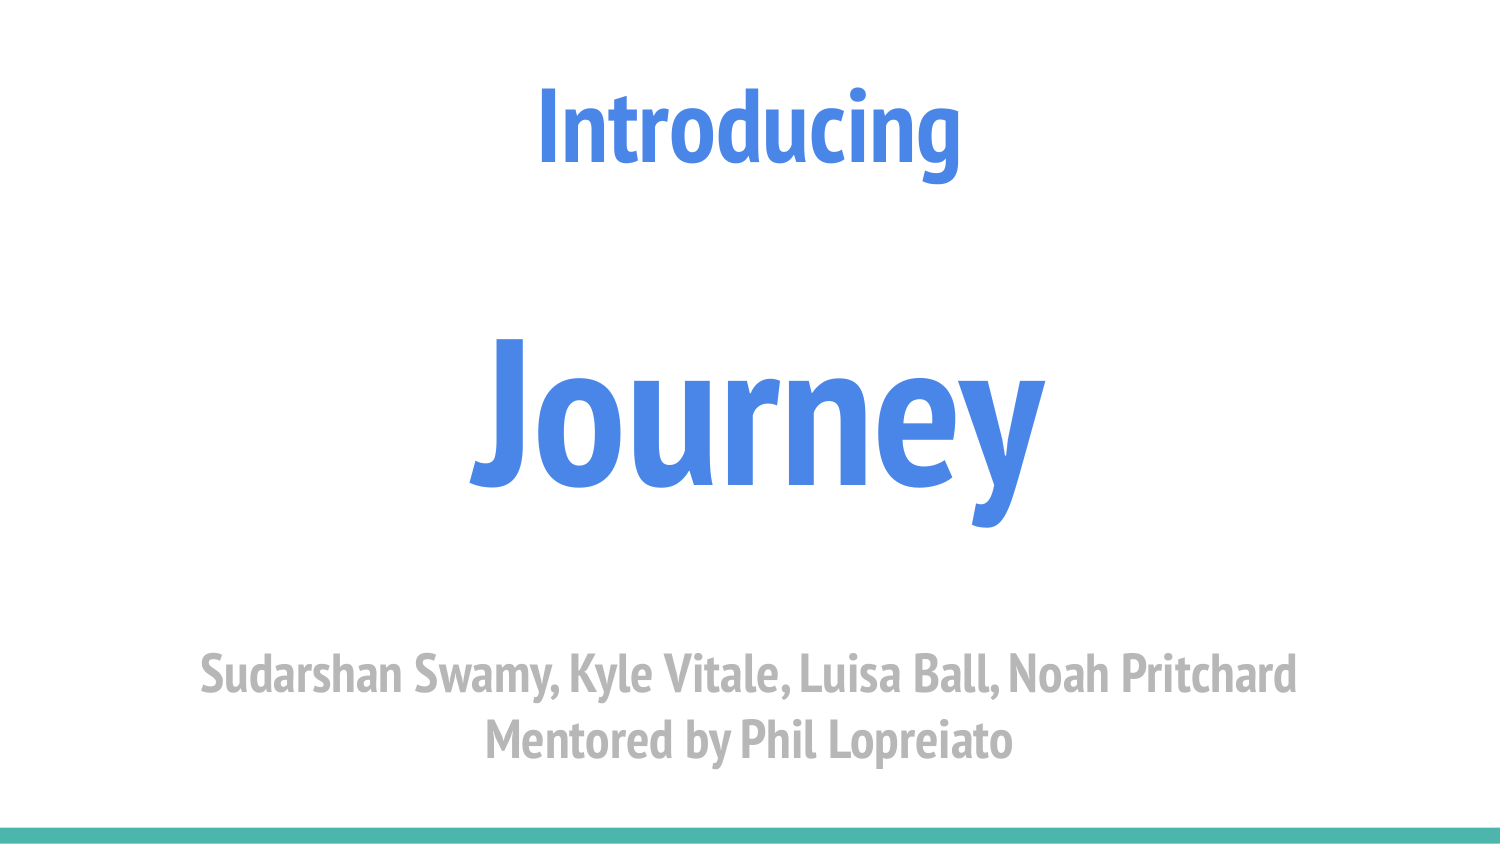

# Introducing
Journey
Sudarshan Swamy, Kyle Vitale, Luisa Ball, Noah Pritchard
Mentored by Phil Lopreiato